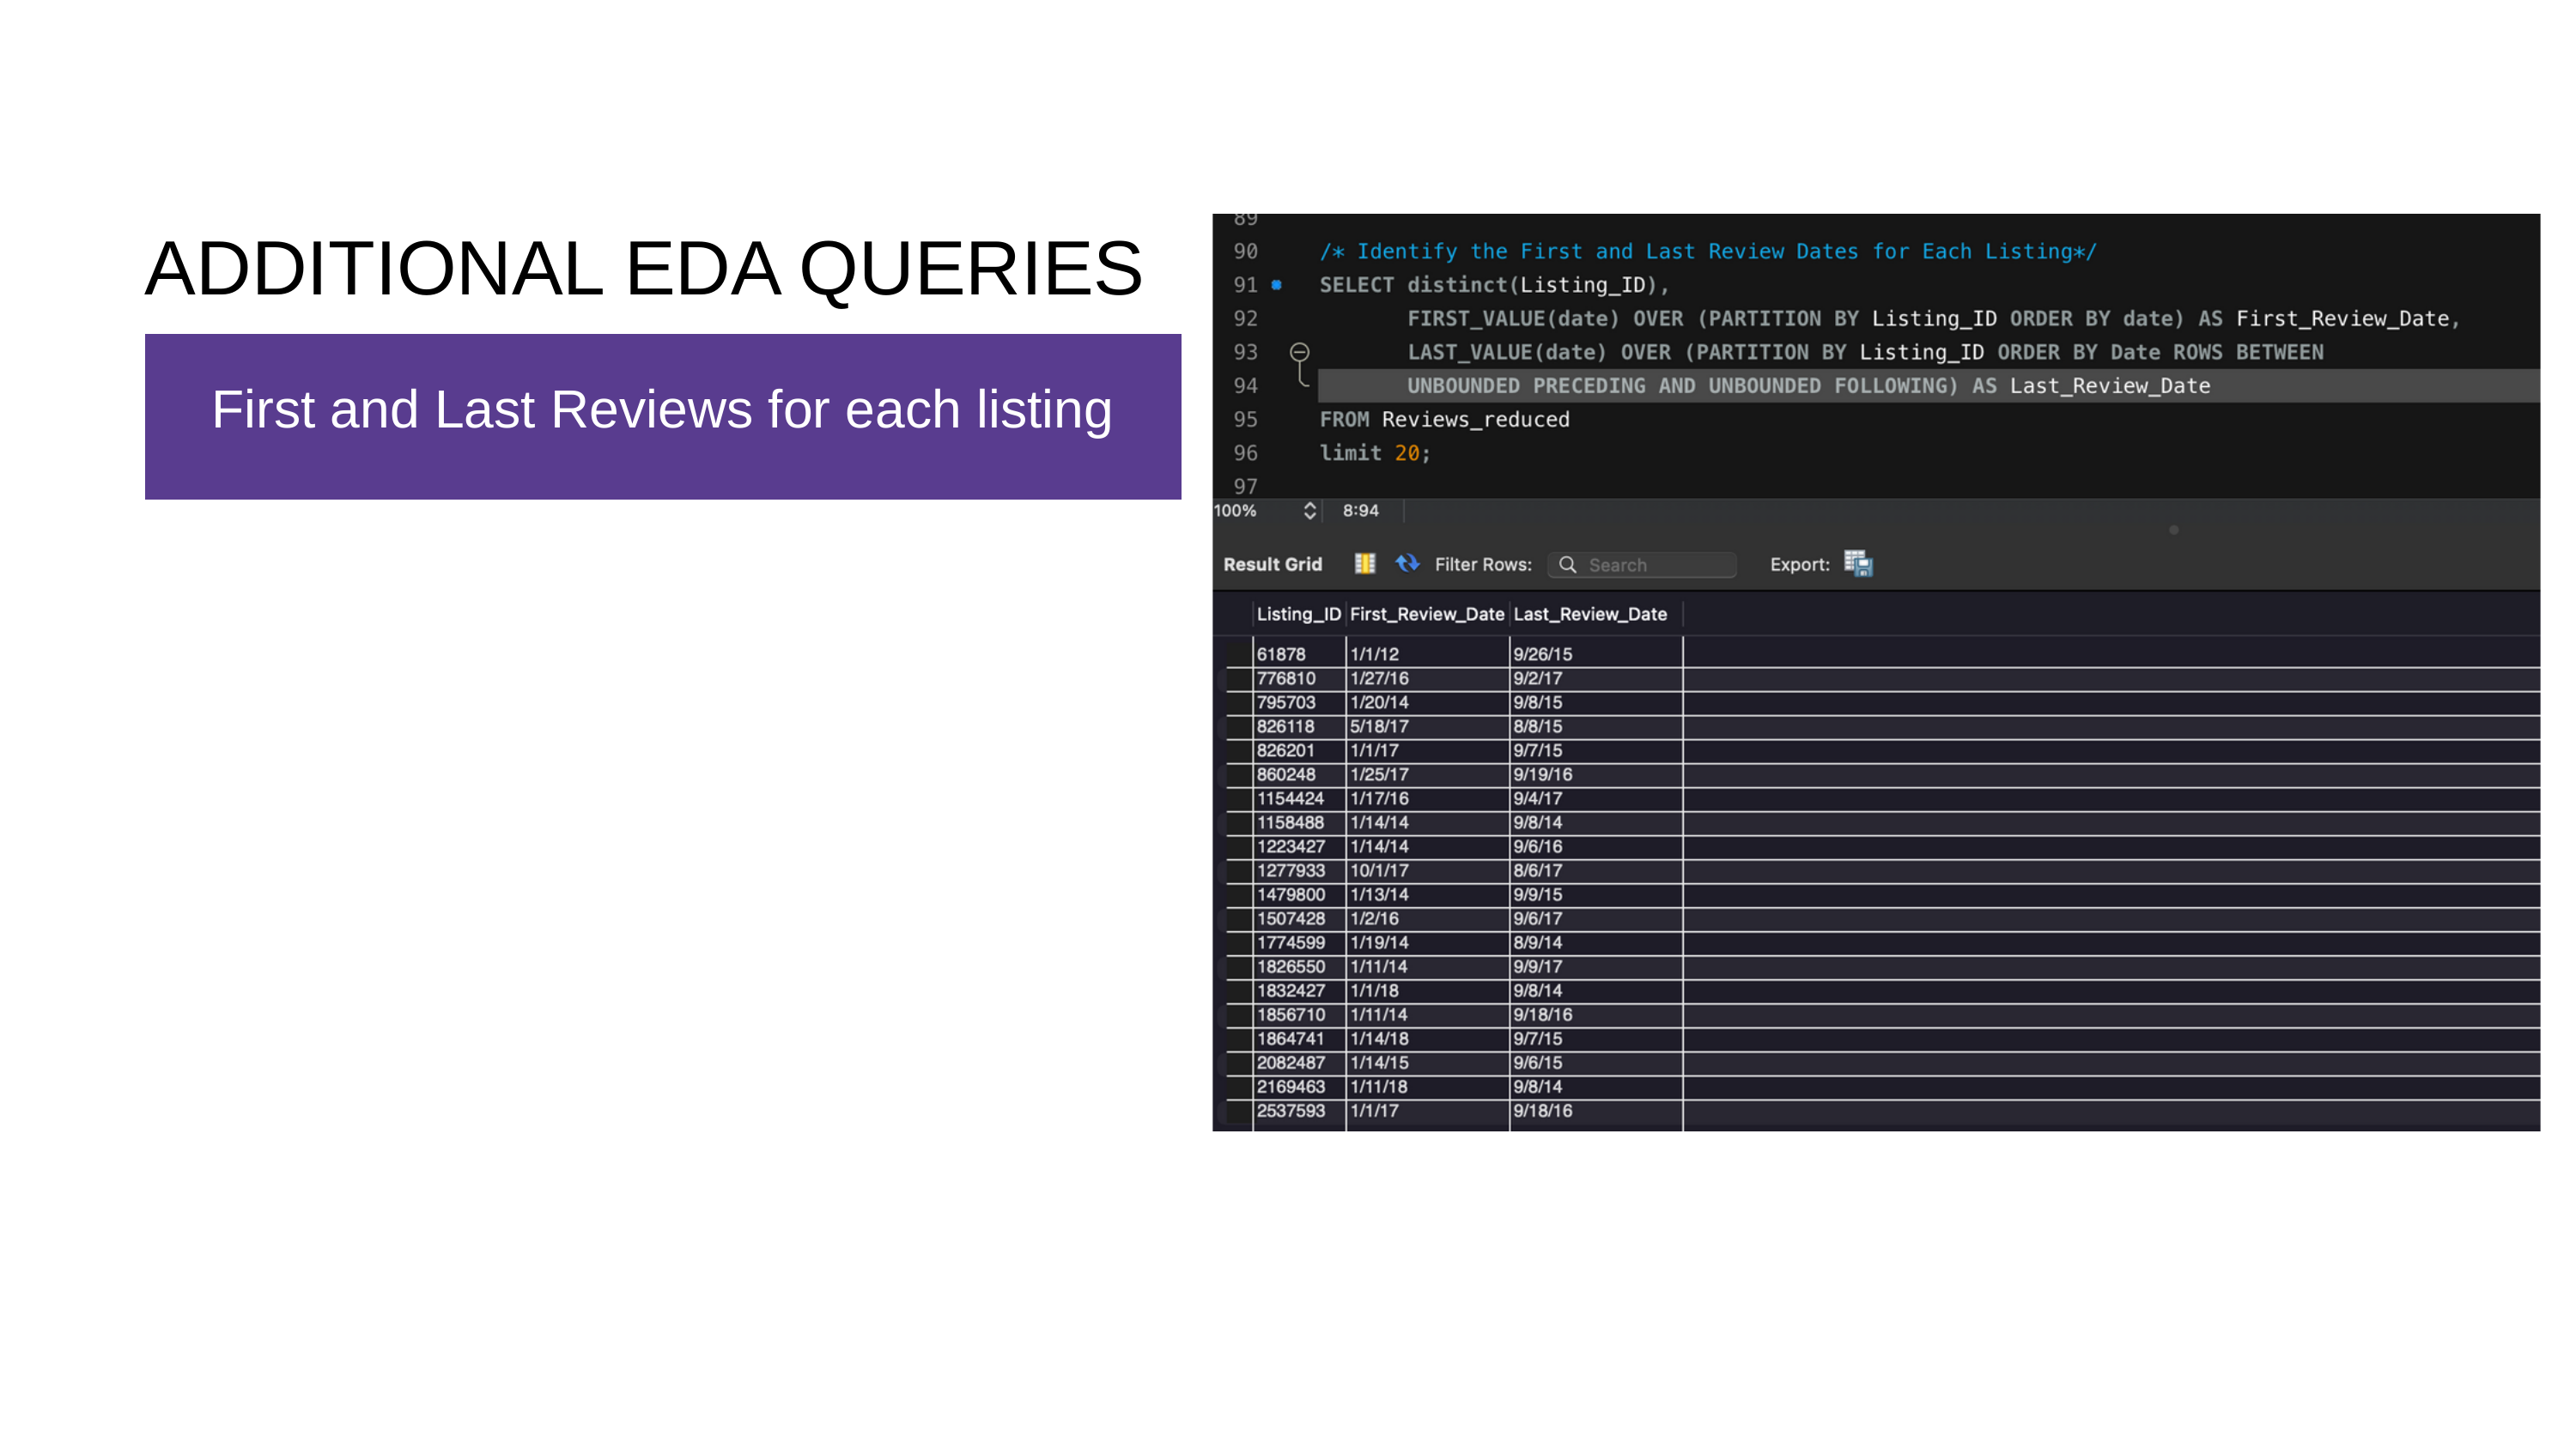

ADDITIONAL EDA QUERIES

First and Last Reviews for each listing